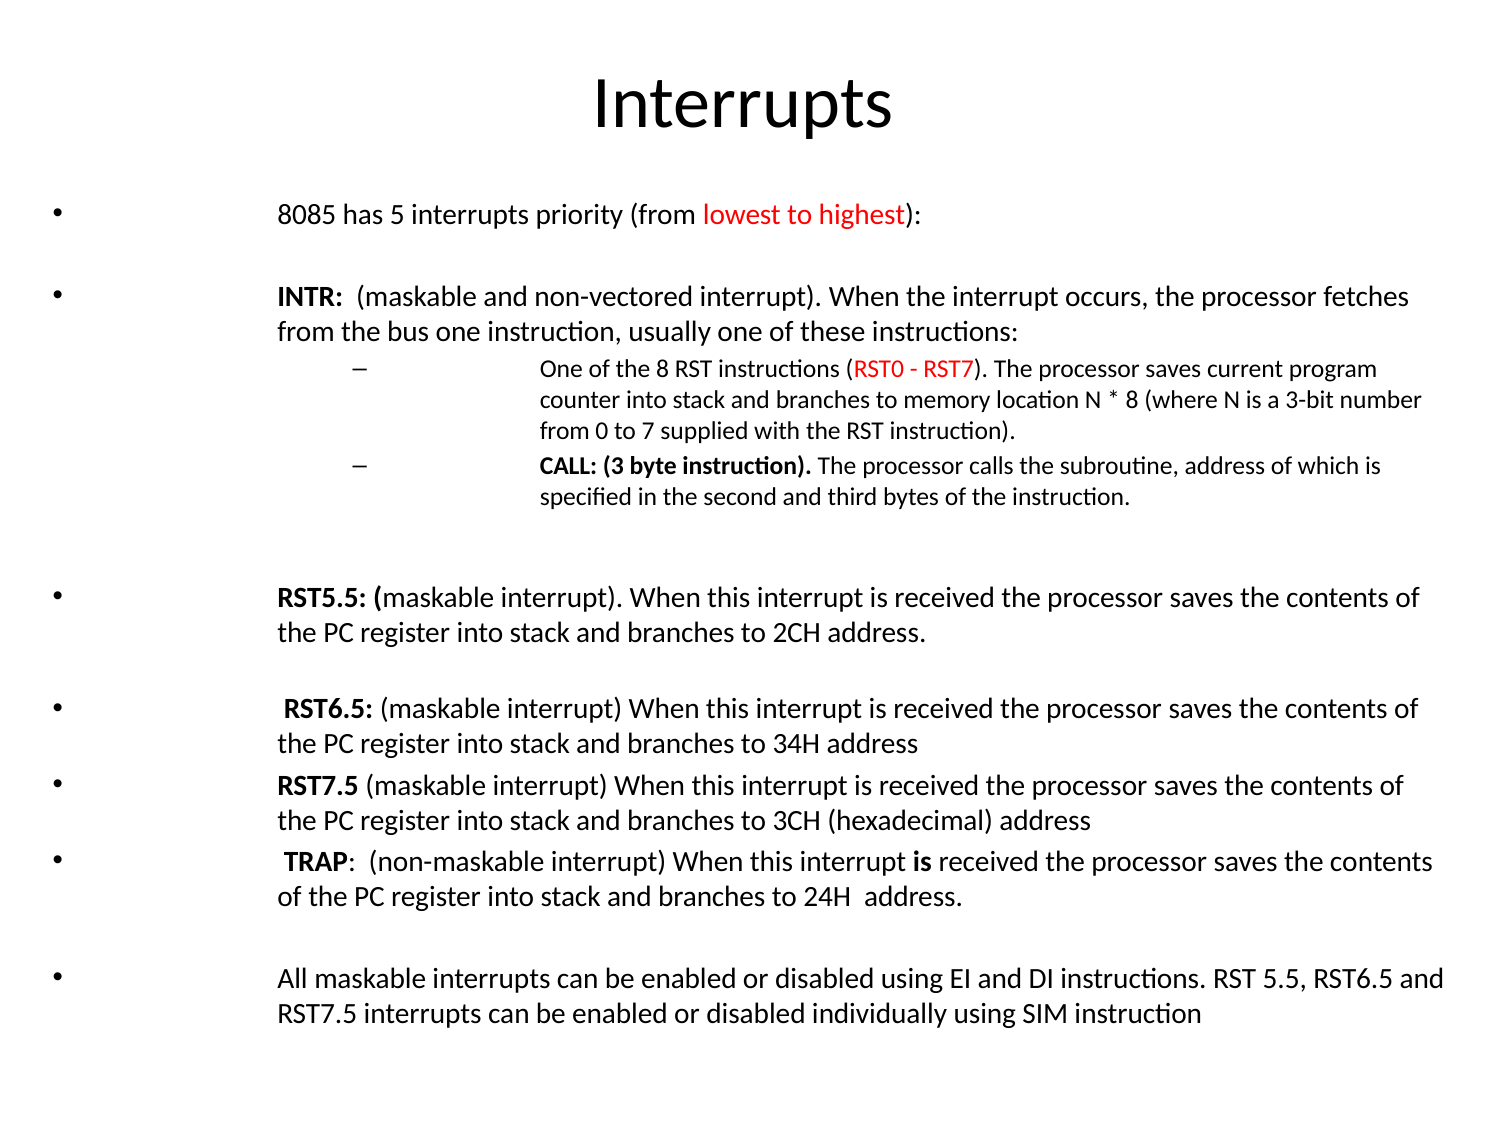

Interrupts
8085 has 5 interrupts priority (from lowest to highest):

INTR:  (maskable and non-vectored interrupt). When the interrupt occurs, the processor fetches from the bus one instruction, usually one of these instructions:
One of the 8 RST instructions (RST0 - RST7). The processor saves current program counter into stack and branches to memory location N * 8 (where N is a 3-bit number from 0 to 7 supplied with the RST instruction).
CALL: (3 byte instruction). The processor calls the subroutine, address of which is specified in the second and third bytes of the instruction.

RST5.5: (maskable interrupt). When this interrupt is received the processor saves the contents of the PC register into stack and branches to 2CH address.

 RST6.5: (maskable interrupt) When this interrupt is received the processor saves the contents of the PC register into stack and branches to 34H address
RST7.5 (maskable interrupt) When this interrupt is received the processor saves the contents of the PC register into stack and branches to 3CH (hexadecimal) address
 TRAP:  (non-maskable interrupt) When this interrupt is received the processor saves the contents of the PC register into stack and branches to 24H  address.

All maskable interrupts can be enabled or disabled using EI and DI instructions. RST 5.5, RST6.5 and RST7.5 interrupts can be enabled or disabled individually using SIM instruction